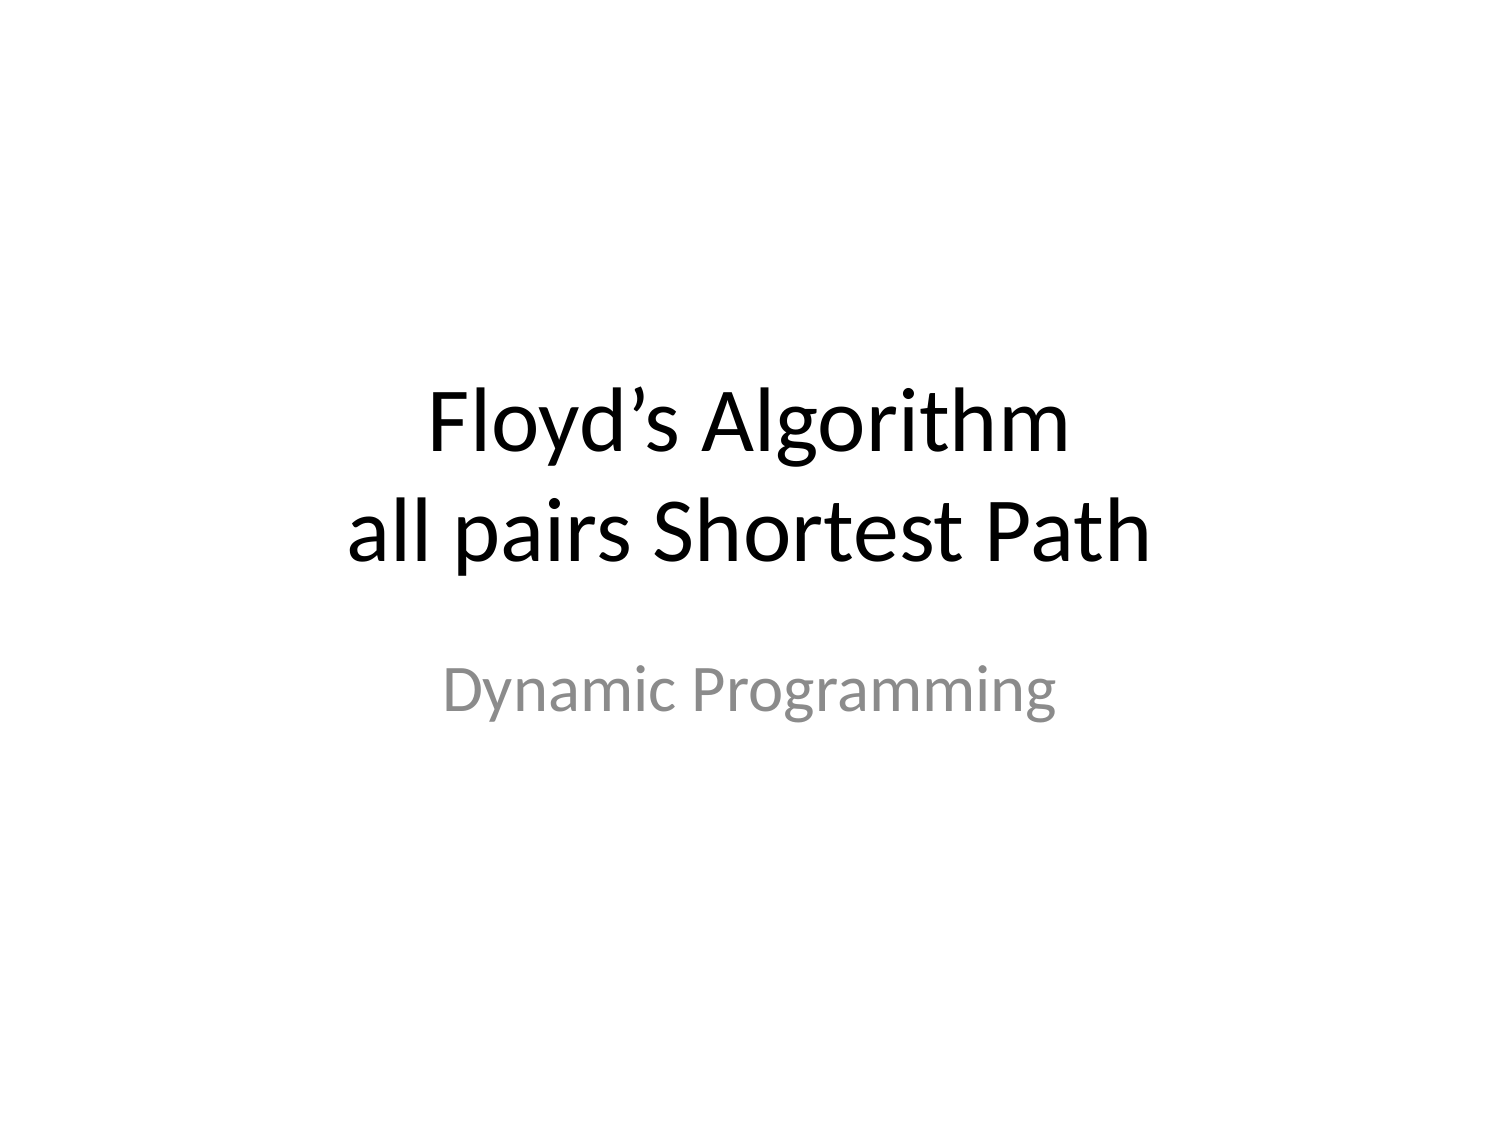

# Floyd’s Algorithm all pairs Shortest Path
Dynamic Programming